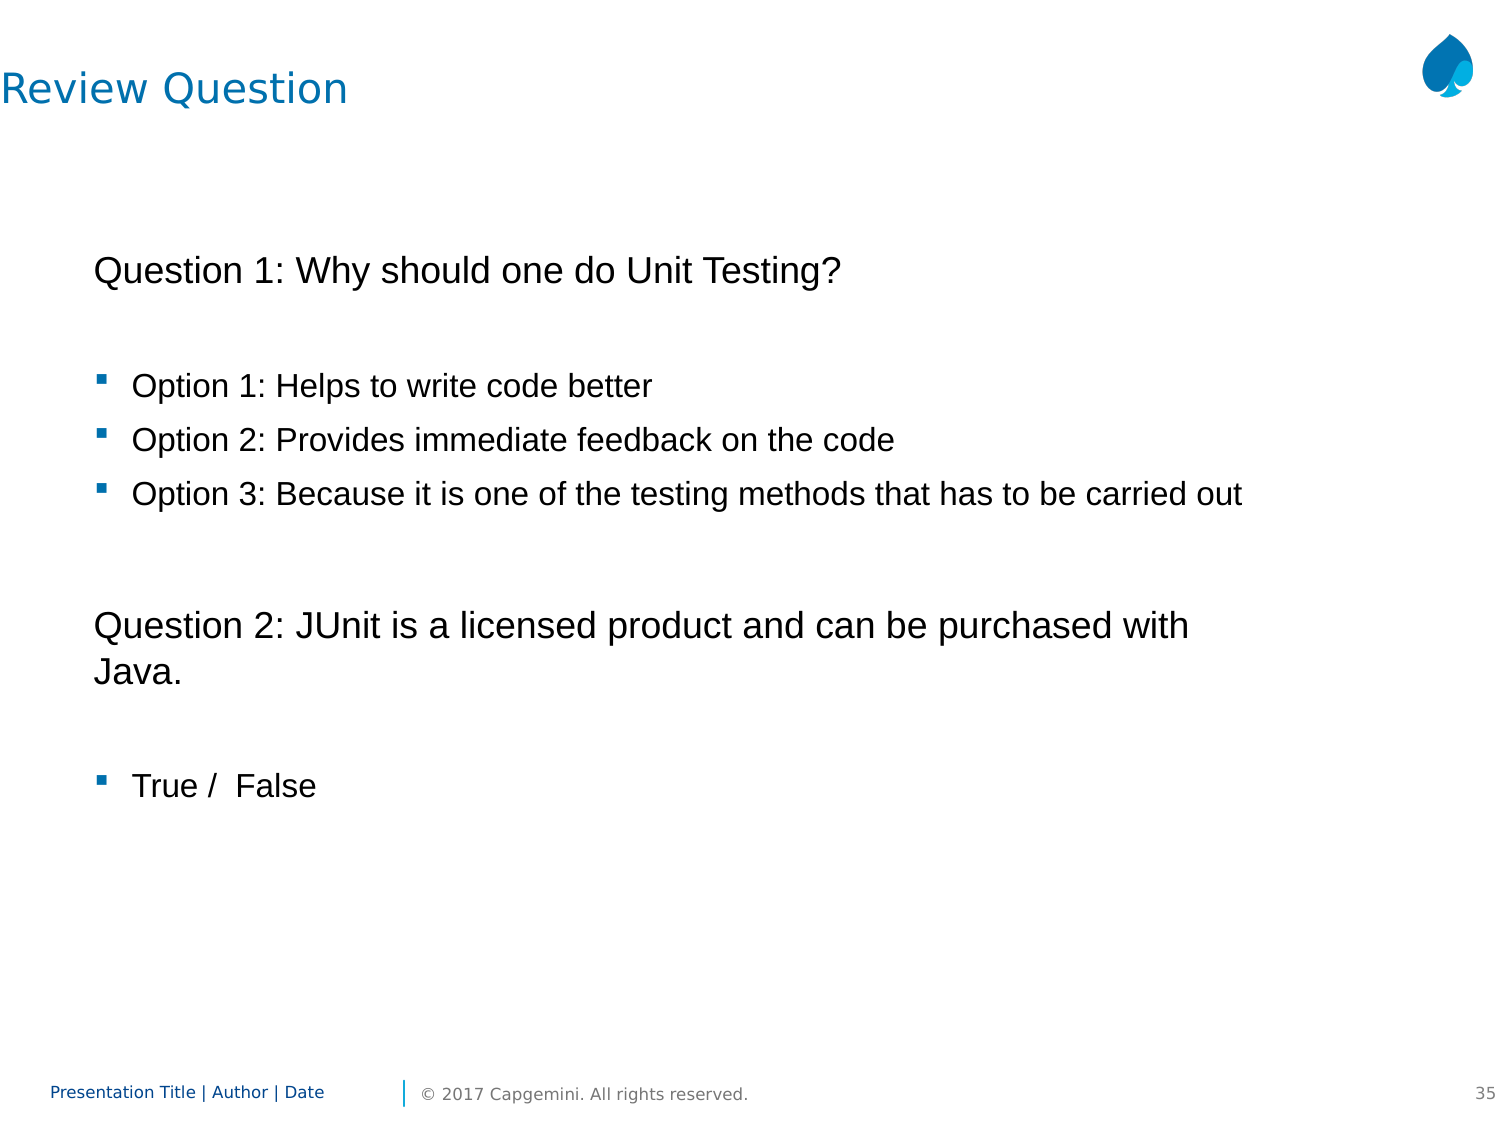

Review Question
Question 1: Why should one do Unit Testing?

Option 1: Helps to write code better
Option 2: Provides immediate feedback on the code
Option 3: Because it is one of the testing methods that has to be carried out

Question 2: JUnit is a licensed product and can be purchased with Java.

True /  False